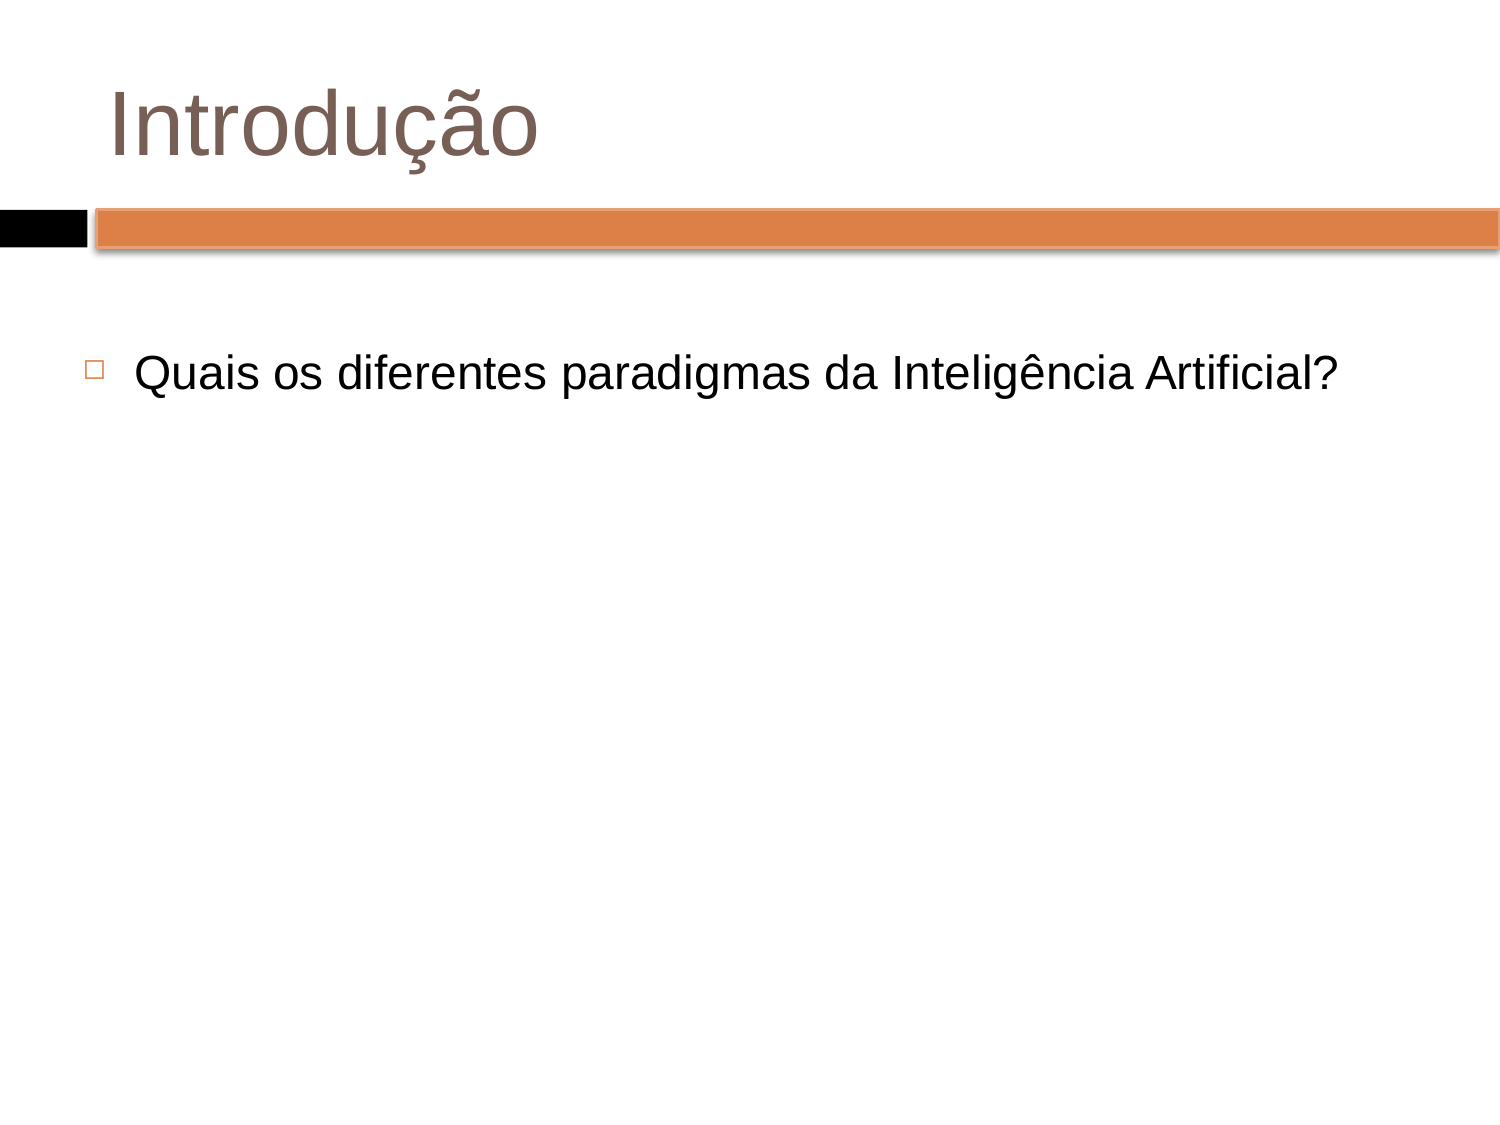

# Introdução

Quais os diferentes paradigmas da Inteligência Artificial?
5